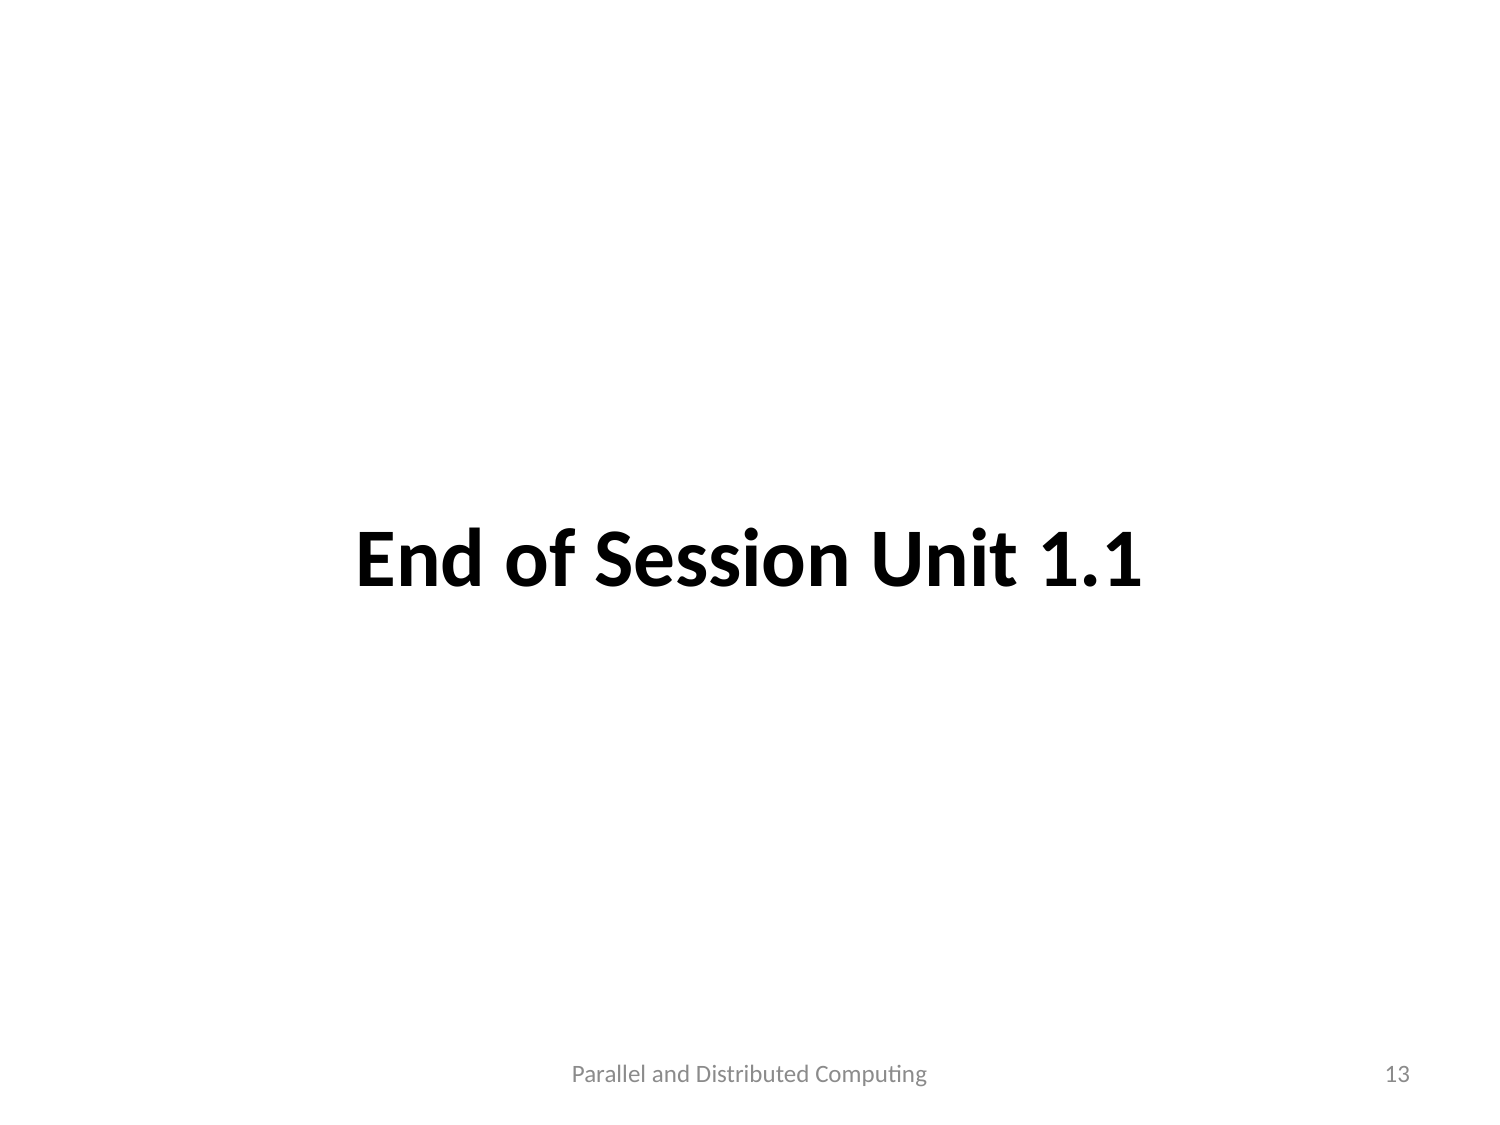

End of Session Unit 1.1
Parallel and Distributed Computing
13